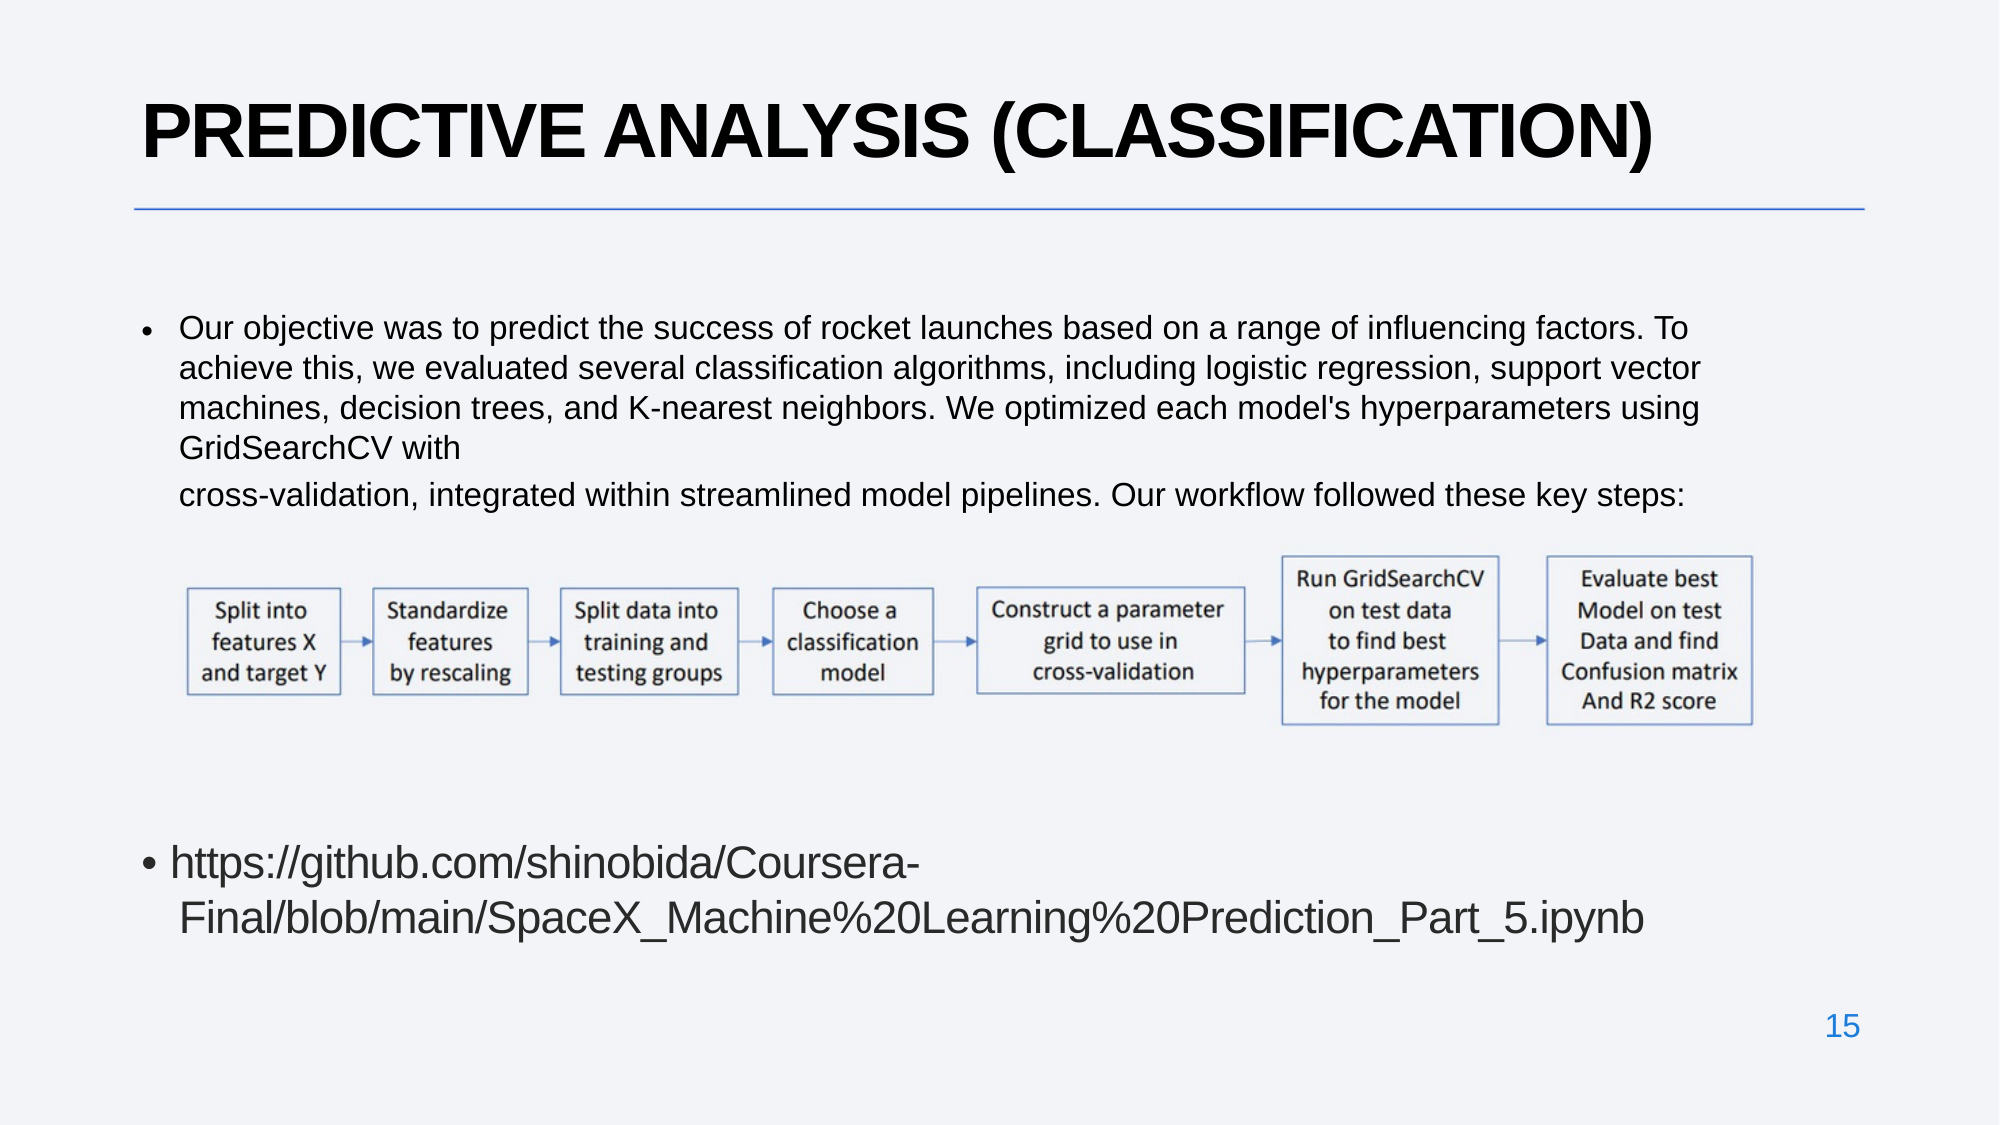

PREDICTIVE ANALYSIS (CLASSIFICATION)
•
Our objective was to predict the success of rocket launches based on a range of influencing factors. To achieve this, we evaluated several classification algorithms, including logistic regression, support vector machines, decision trees, and K-nearest neighbors. We optimized each model's hyperparameters using GridSearchCV with
cross-validation, integrated within streamlined model pipelines. Our workflow followed these key steps:

• https://github.com/shinobida/Coursera-
Final/blob/main/SpaceX_Machine%20Learning%20Prediction_Part_5.ipynb
15